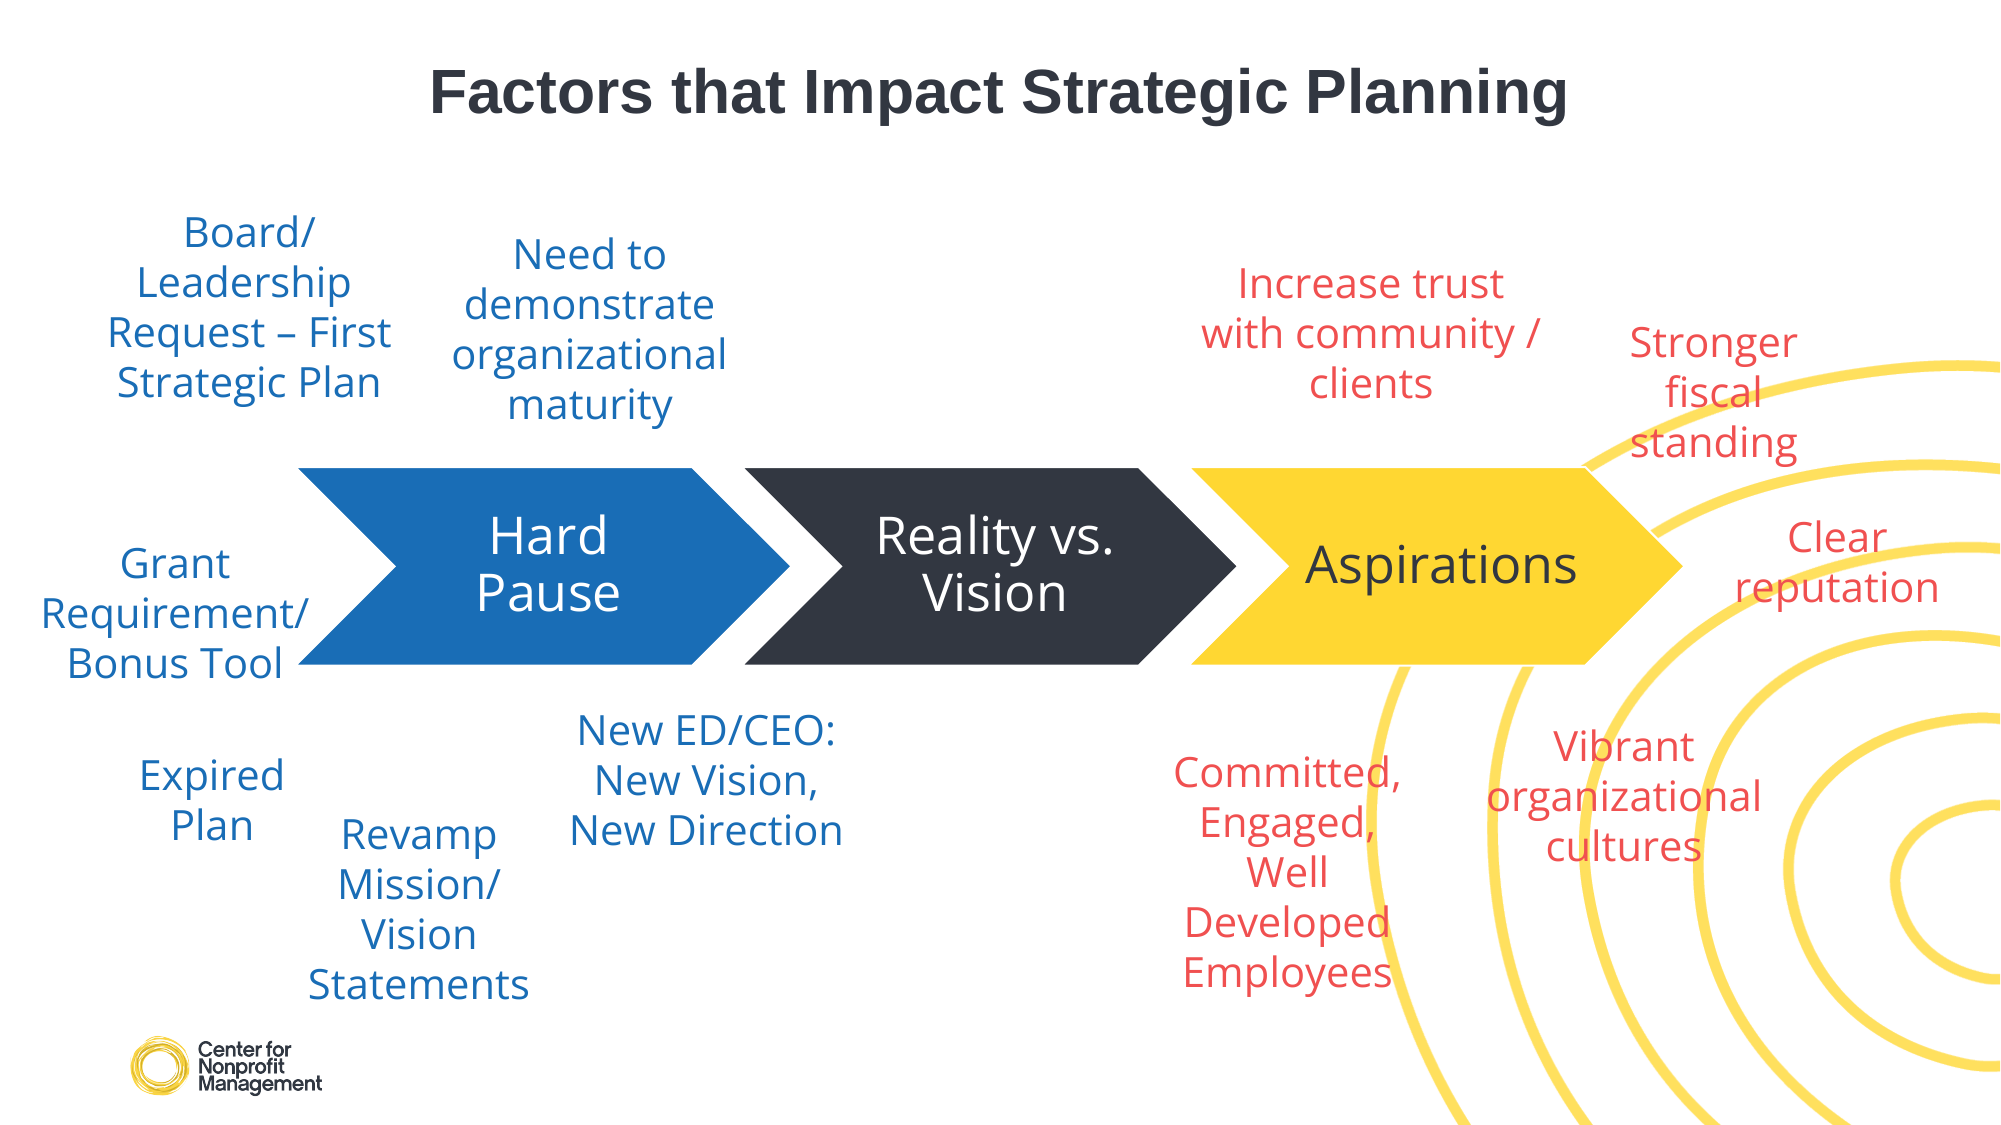

# Factors that Impact Strategic Planning
Board/ Leadership  Request – First Strategic Plan
Need to demonstrate organizational maturity
Hard Pause
Reality vs. Vision
Aspirations
Increase trust with community / clients
Stronger fiscal standing
Clear reputation
Grant Requirement/ Bonus Tool
New ED/CEO: New Vision, New Direction
Vibrant organizational cultures
Committed, Engaged, Well Developed Employees
Expired Plan
Revamp Mission/ Vision Statements